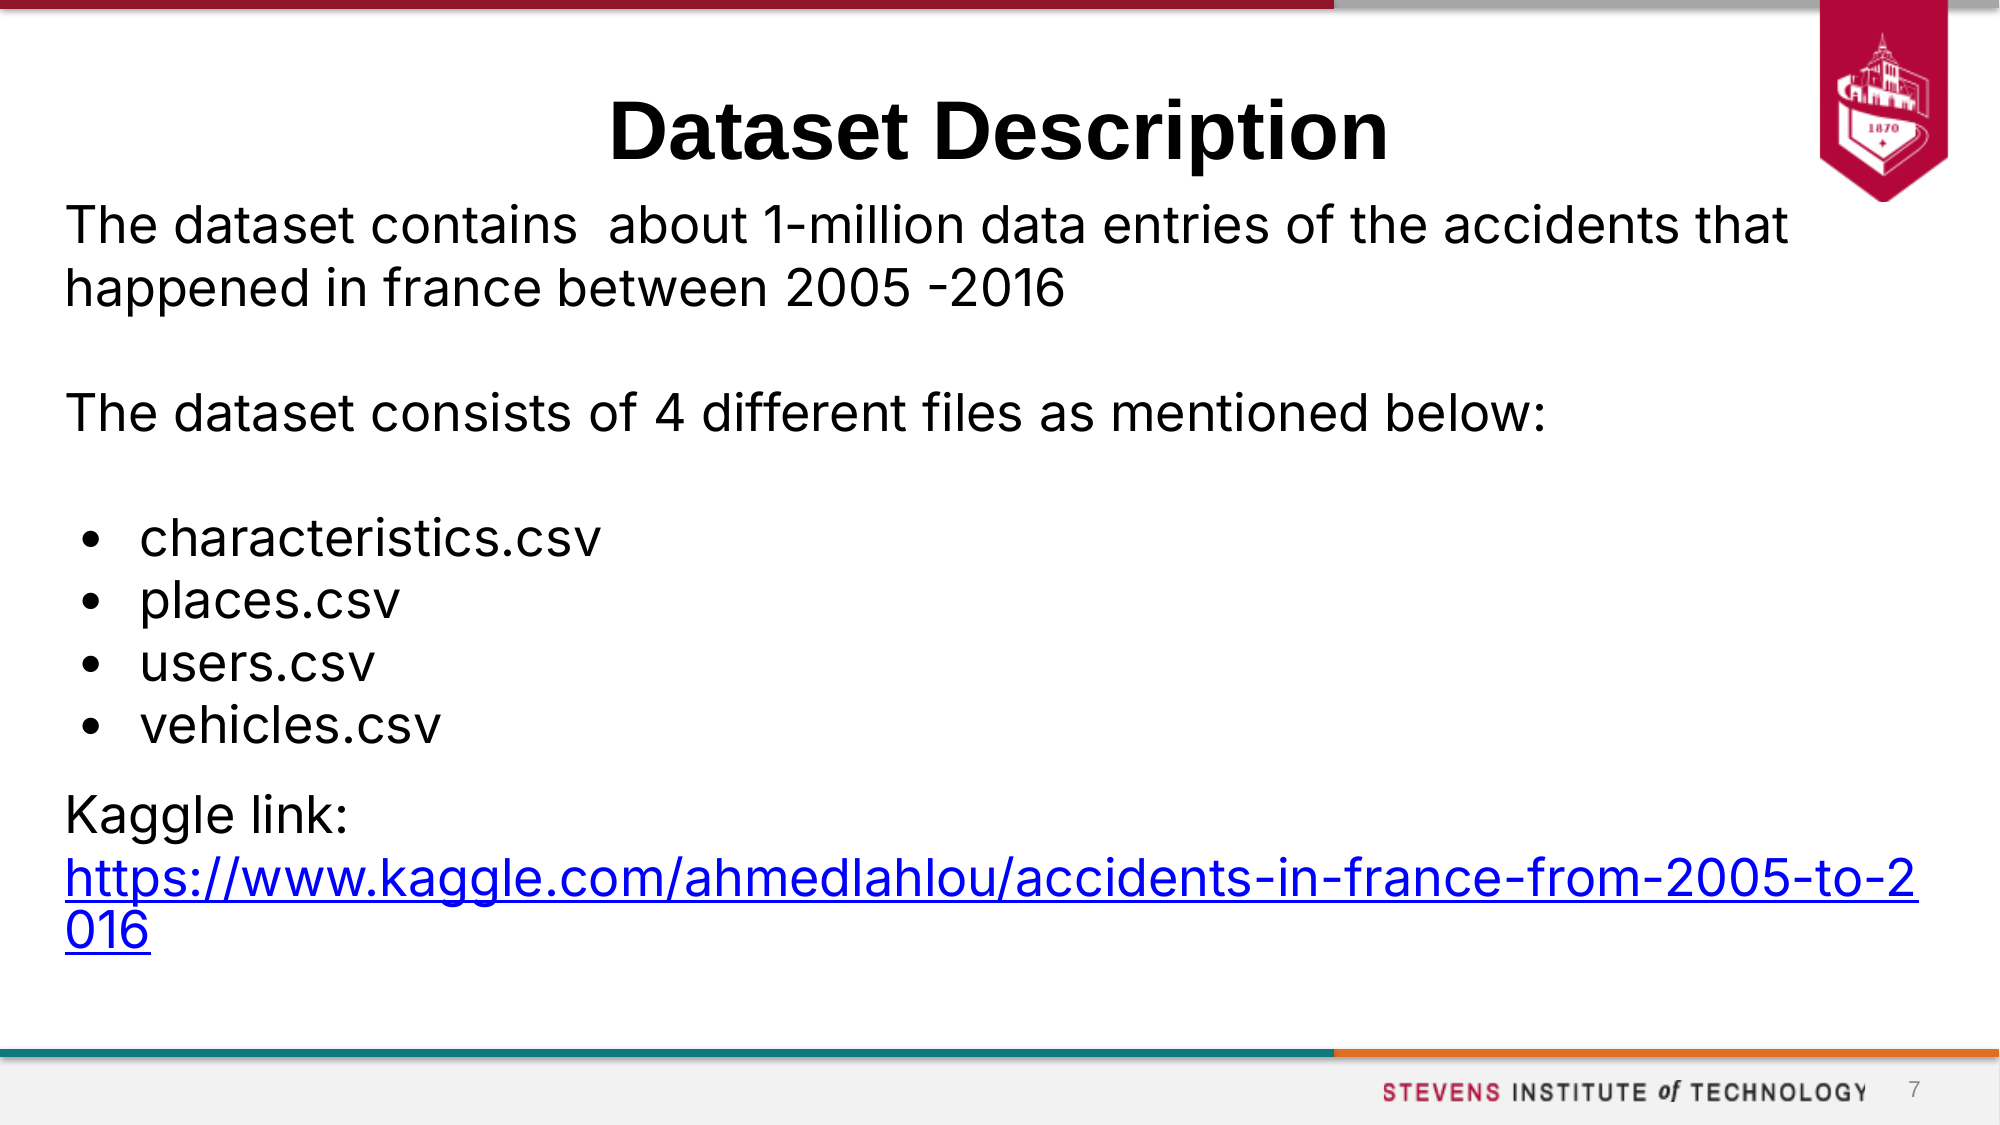

# Dataset Description
The dataset contains  about 1-million data entries of the accidents that happened in france between 2005 -2016

The dataset consists of 4 different files as mentioned below:

characteristics.csv
places.csv
users.csv
vehicles.csv

Kaggle link: https://www.kaggle.com/ahmedlahlou/accidents-in-france-from-2005-to-2016

7